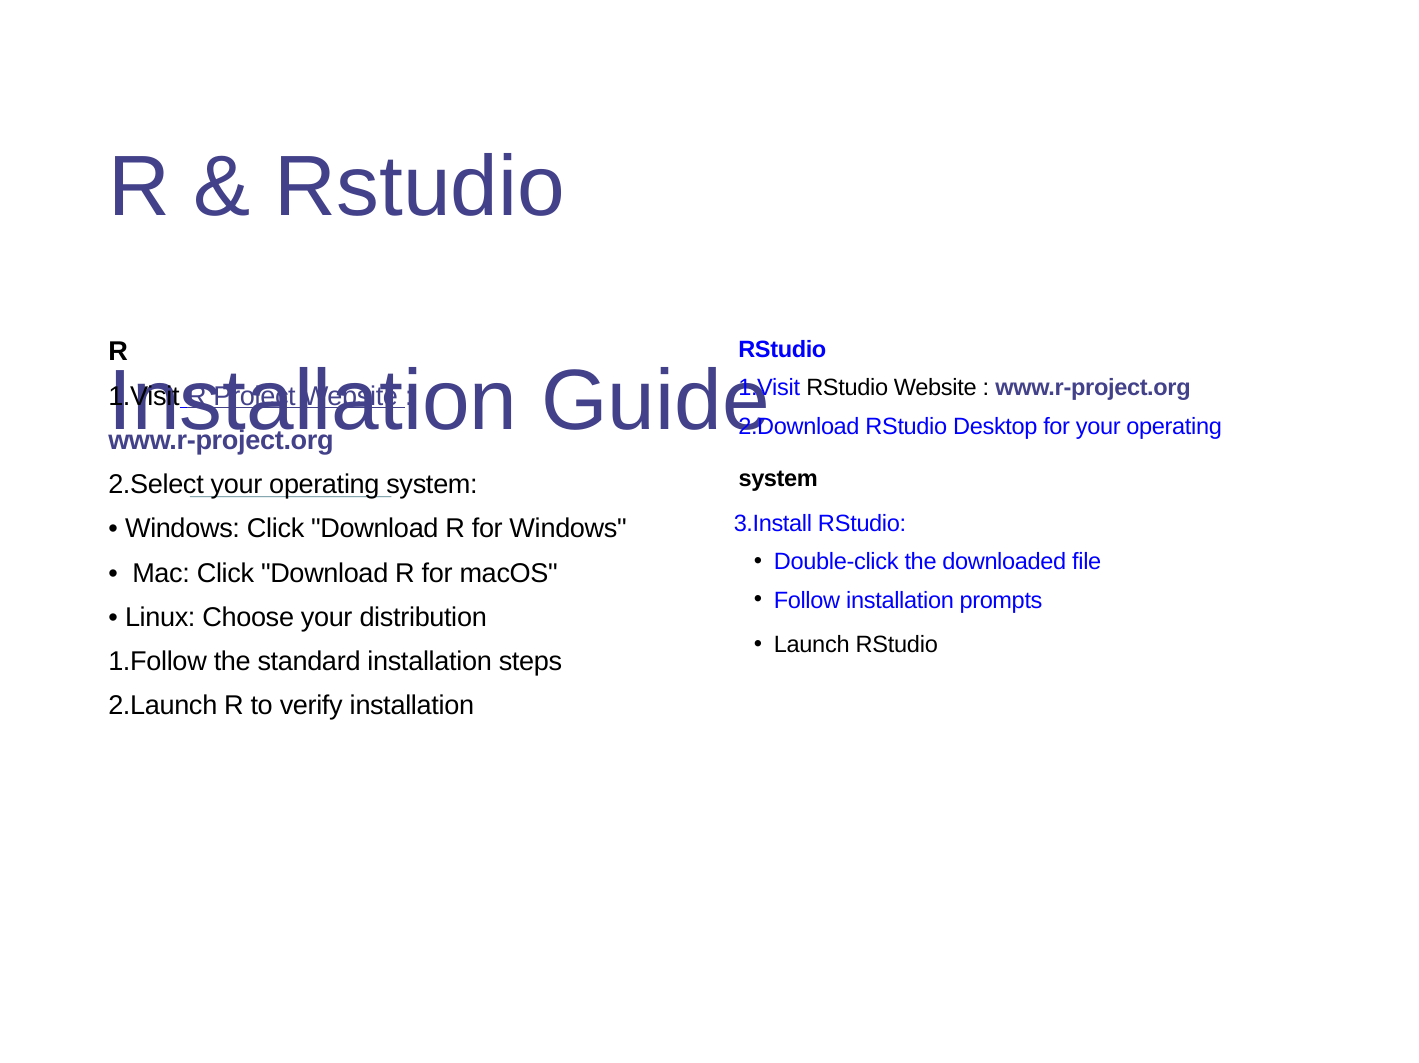

R & Rstudio Installation Guide
RStudio
1.Visit RStudio Website : www.r-project.org
2.Download RStudio Desktop for your operating
R
1.Visit R Project Website :
www.r-project.org
2.Select your operating system:
• Windows: Click "Download R for Windows"
•  Mac: Click "Download R for macOS"
• Linux: Choose your distribution
1.Follow the standard installation steps
2.Launch R to verify installation
system

3.Install RStudio:
Double-click the downloaded file
Follow installation prompts
Launch RStudio